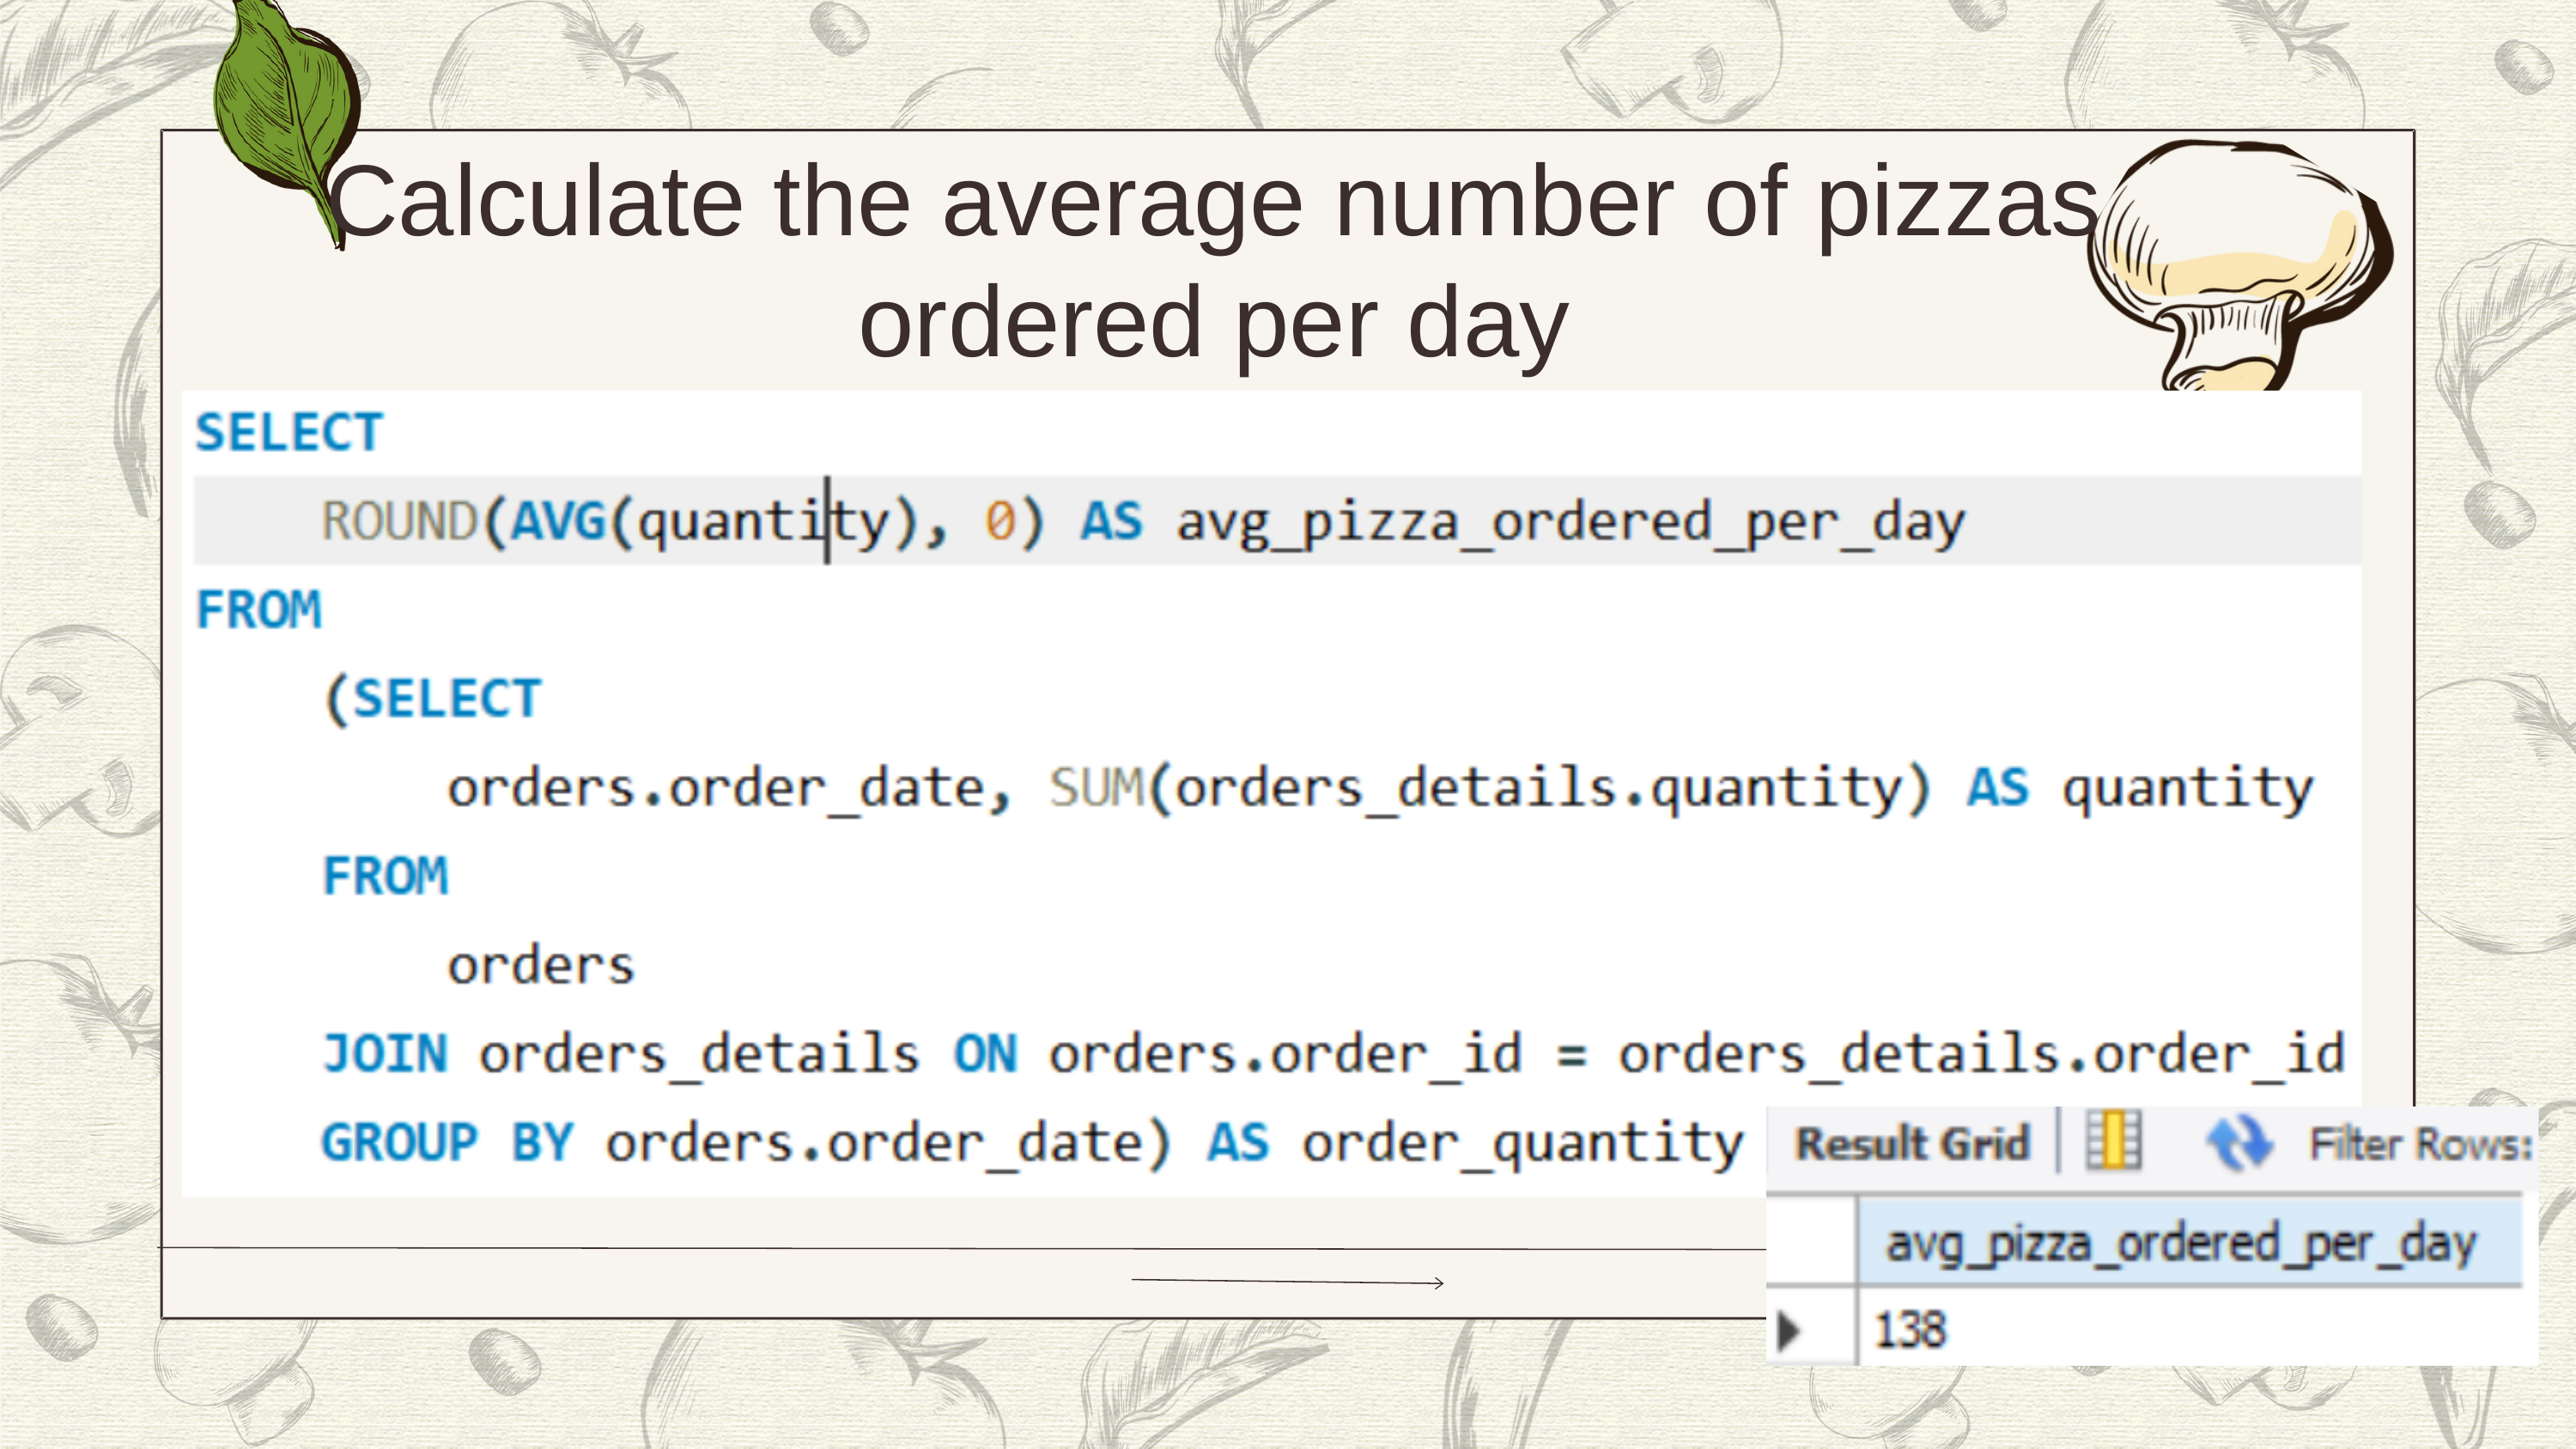

Calculate the average number of pizzas ordered per day